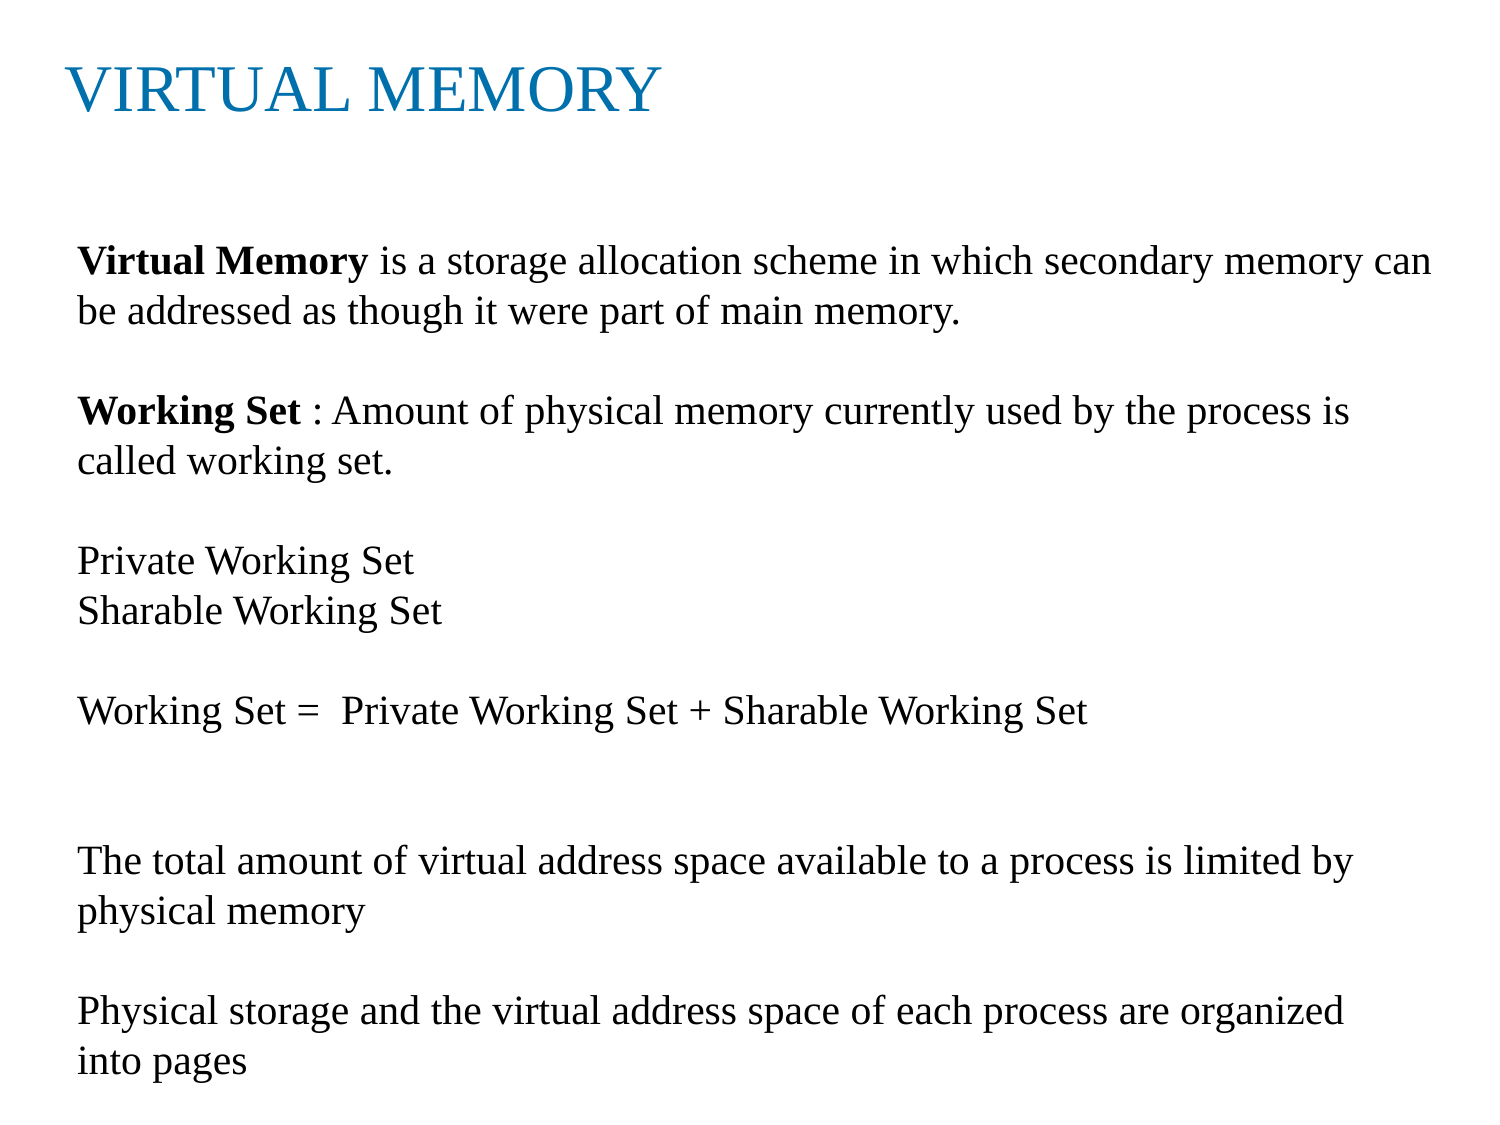

VIRTUAL MEMORY
Virtual Memory is a storage allocation scheme in which secondary memory can be addressed as though it were part of main memory.

Working Set : Amount of physical memory currently used by the process is called working set.

Private Working Set
Sharable Working Set

Working Set =  Private Working Set + Sharable Working Set

The total amount of virtual address space available to a process is limited by physical memory

Physical storage and the virtual address space of each process are organized into pages